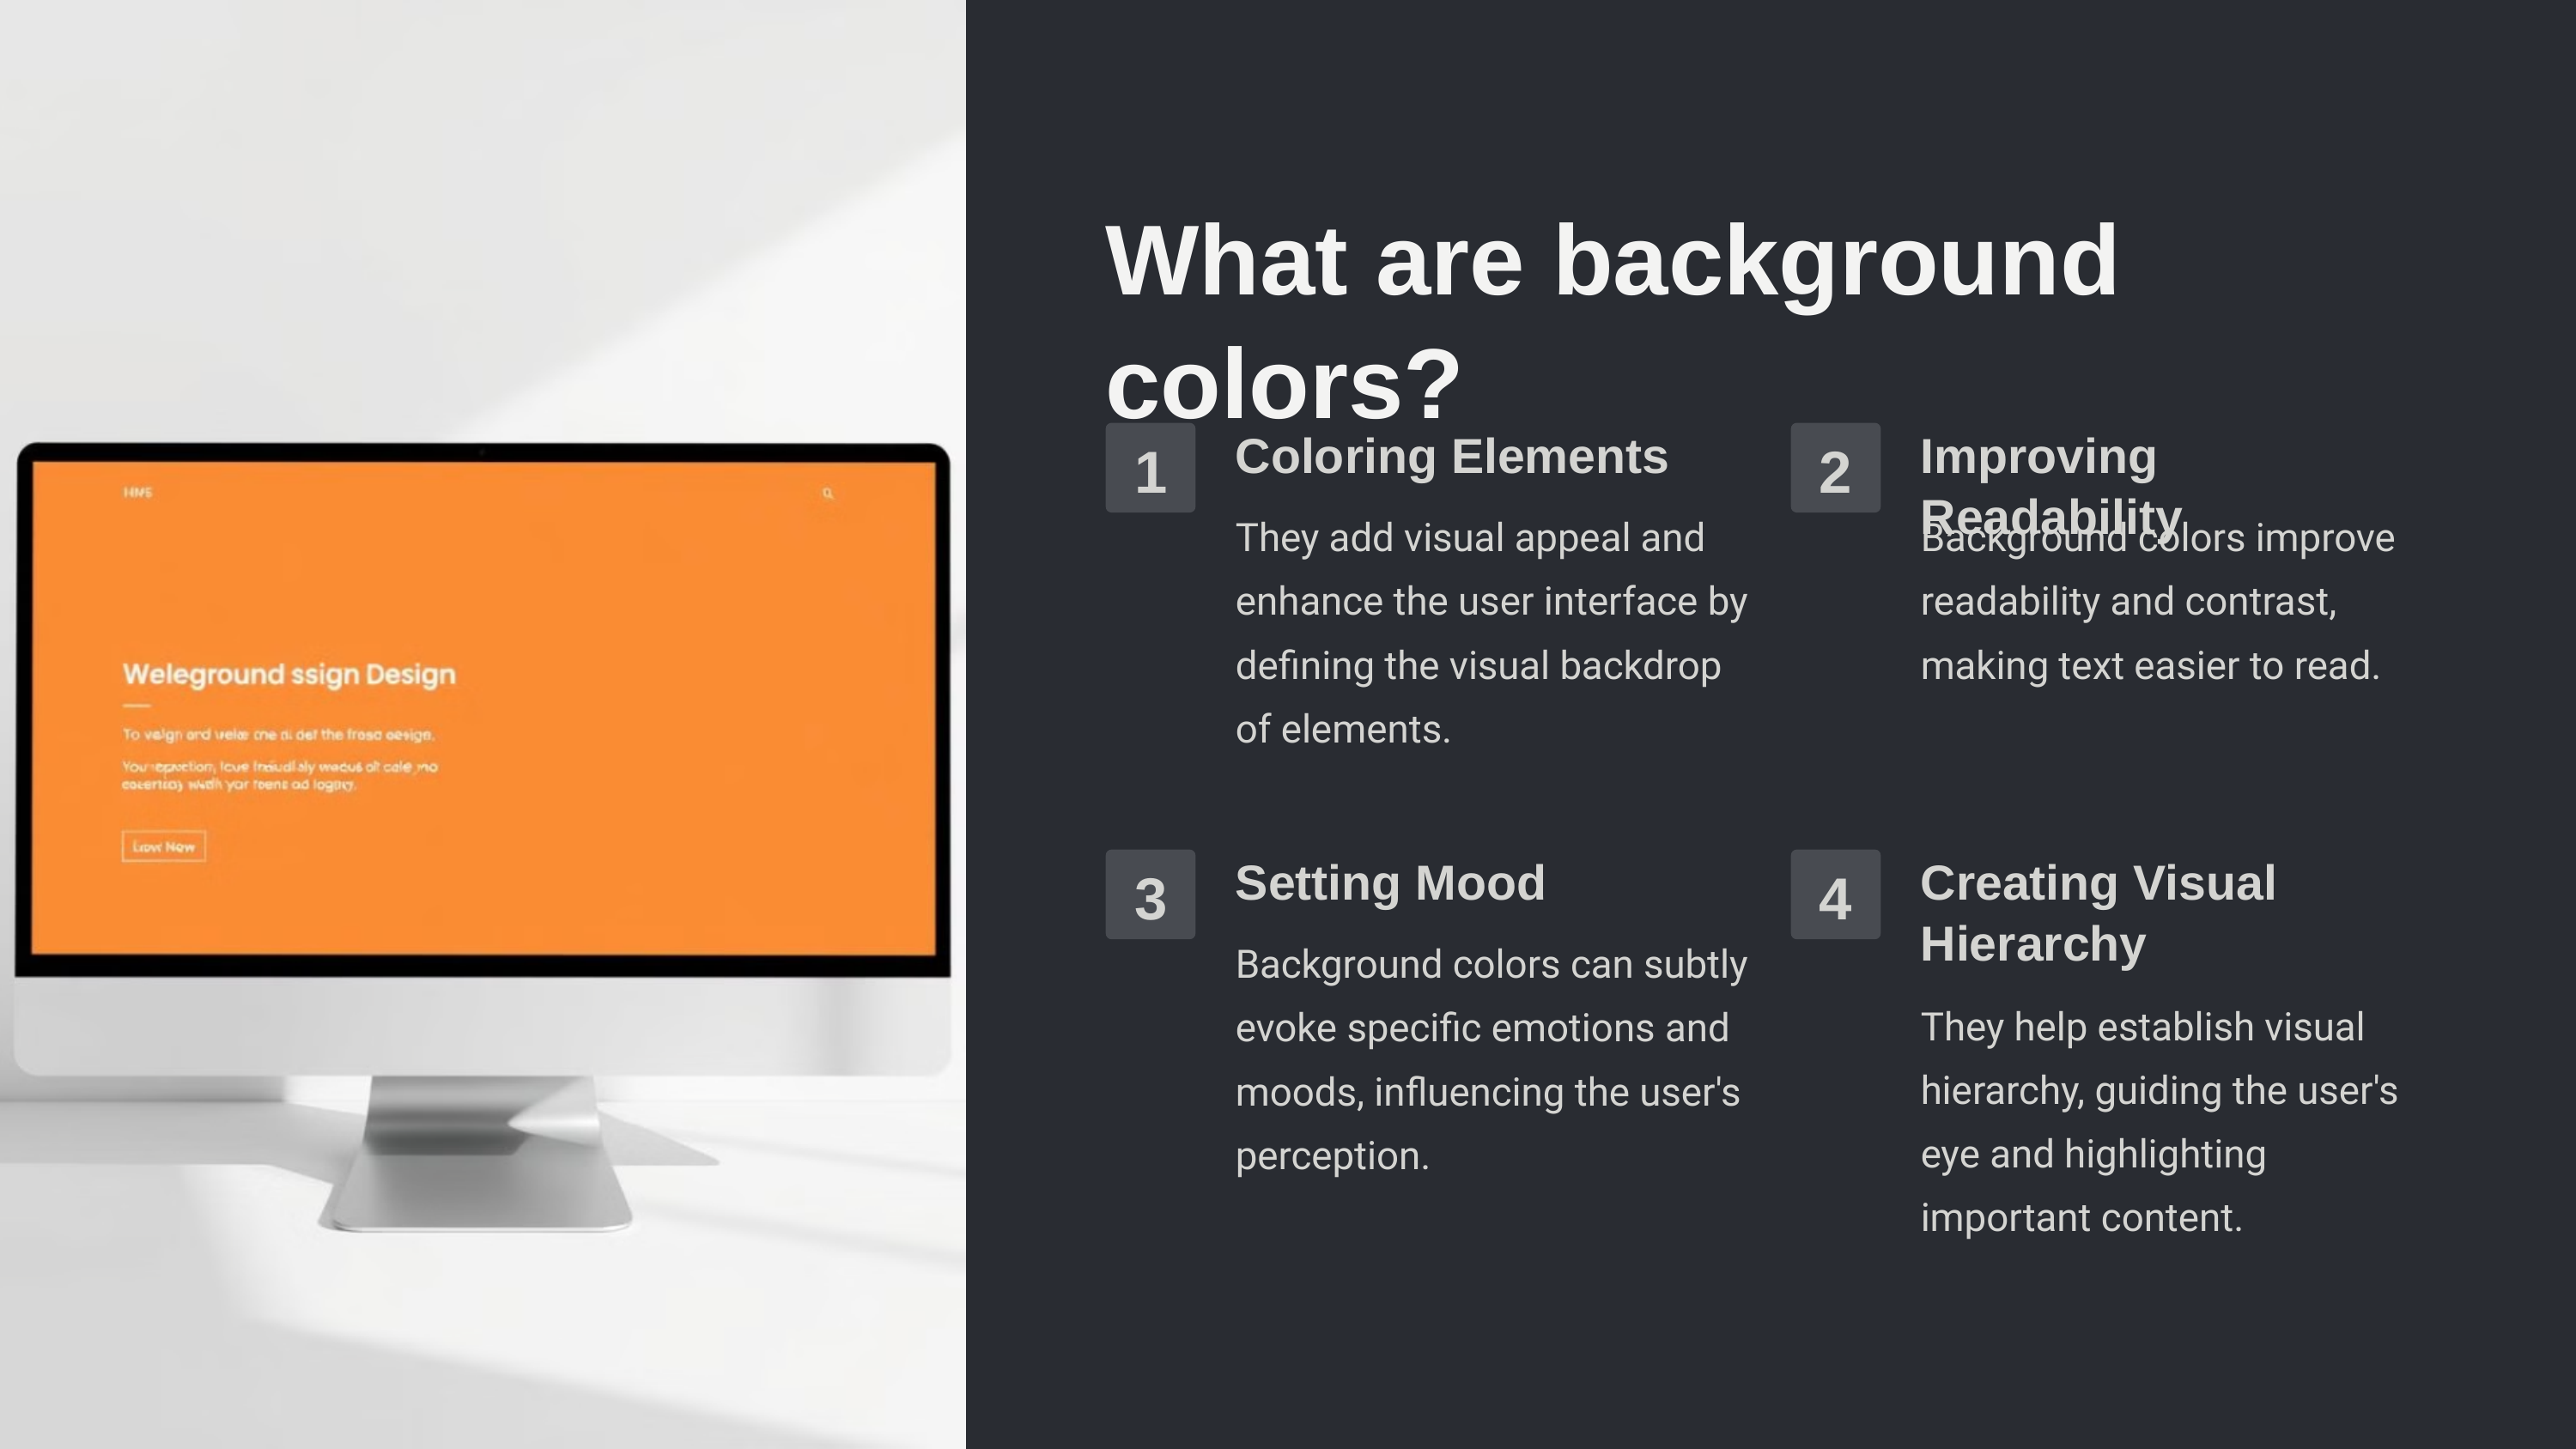

What are background colors?
Coloring Elements
Improving Readability

1
2
They add visual appeal and enhance the user interface by defining the visual backdrop of elements.
Background colors improve readability and contrast, making text easier to read.
Setting Mood
Creating Visual Hierarchy

3
4
Background colors can subtly evoke specific emotions and moods, influencing the user's perception.
They help establish visual hierarchy, guiding the user's eye and highlighting important content.